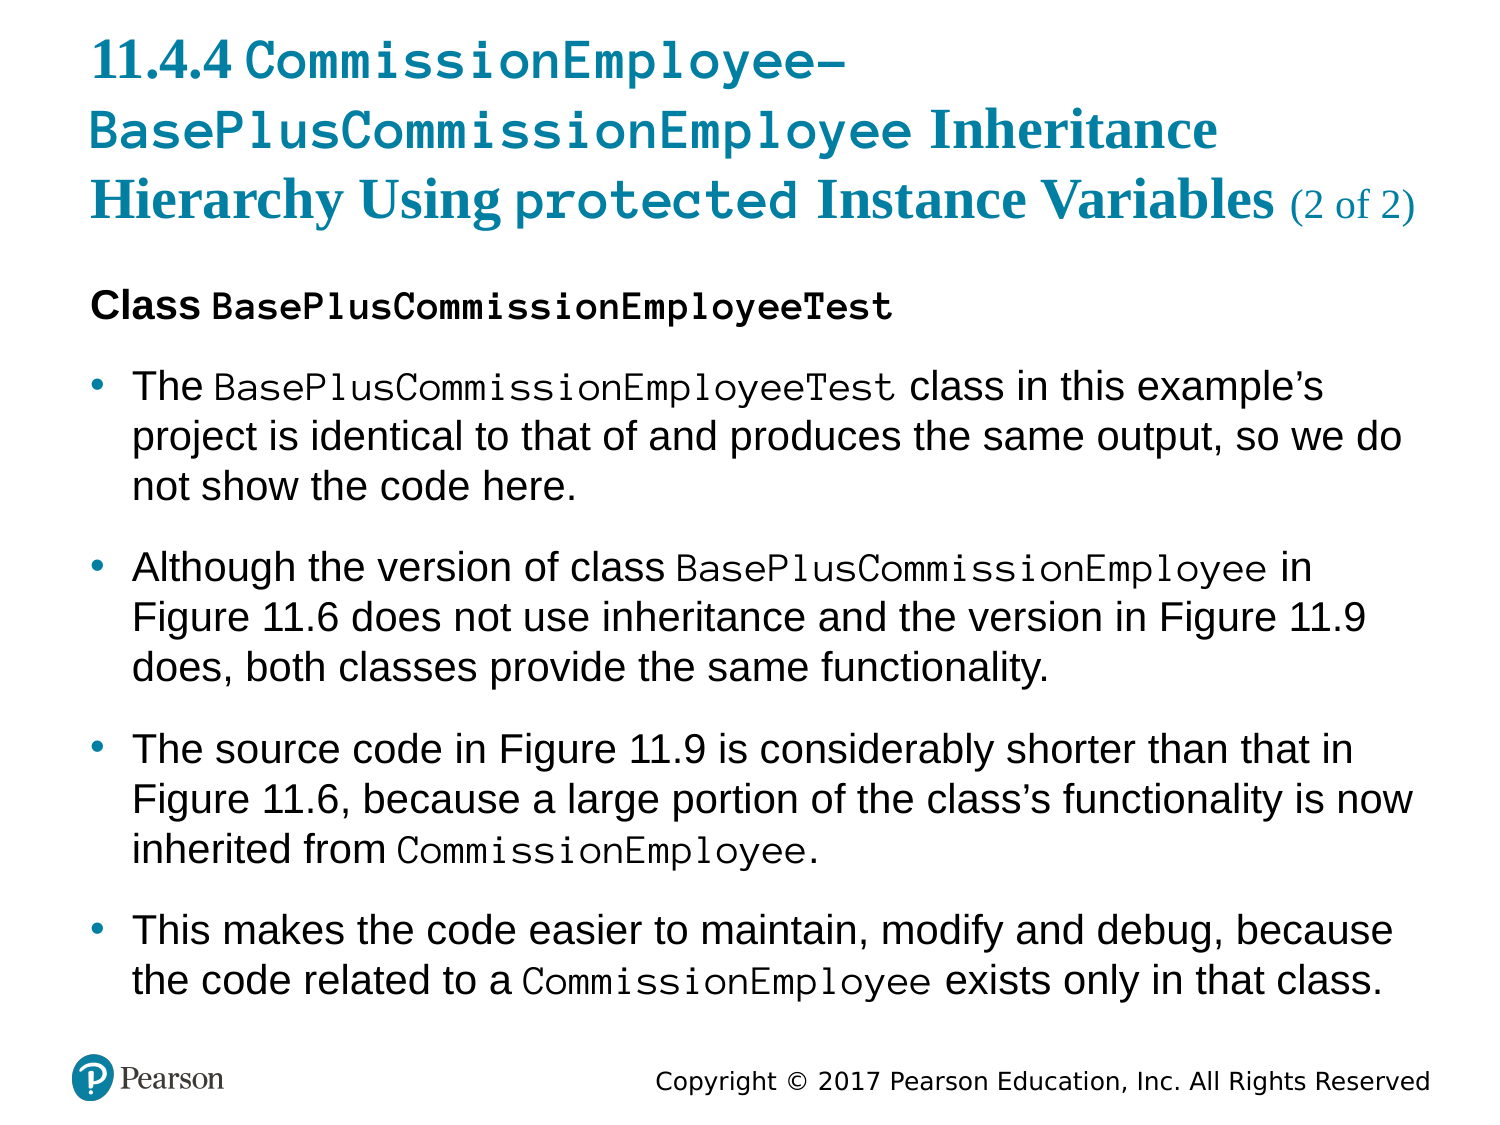

# 11.4.4 CommissionEmployee–BasePlusCommissionEmployee Inheritance Hierarchy Using protected Instance Variables (2 of 2)
Class BasePlusCommissionEmployeeTest
The BasePlusCommissionEmployeeTest class in this example’s project is identical to that of and produces the same output, so we do not show the code here.
Although the version of class BasePlusCommissionEmployee in Figure 11.6 does not use inheritance and the version in Figure 11.9 does, both classes provide the same functionality.
The source code in Figure 11.9 is considerably shorter than that in Figure 11.6, because a large portion of the class’s functionality is now inherited from CommissionEmployee.
This makes the code easier to maintain, modify and debug, because the code related to a CommissionEmployee exists only in that class.